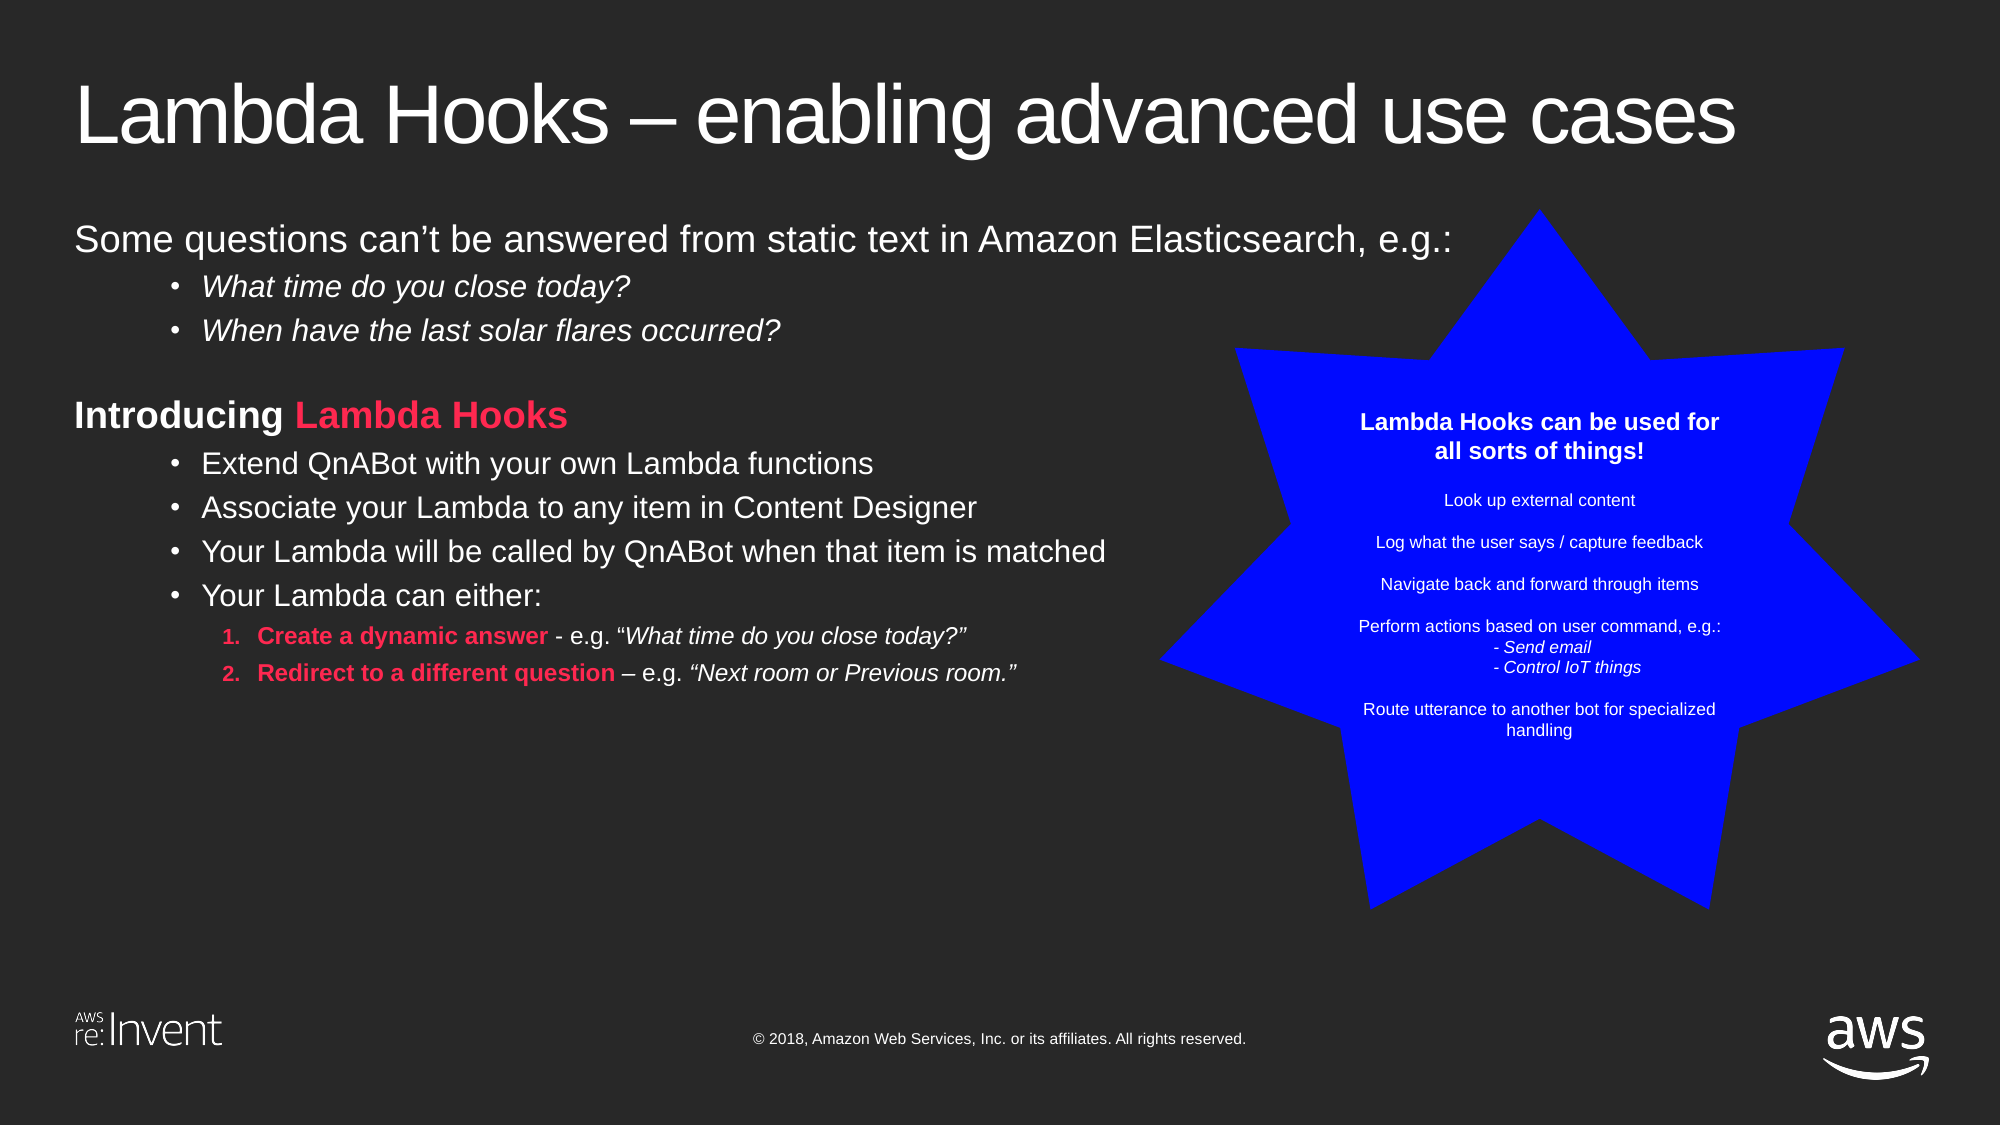

# Lambda Hooks – enabling advanced use cases
Some questions can’t be answered from static text in Amazon Elasticsearch, e.g.:
What time do you close today?
When have the last solar flares occurred?

Introducing Lambda Hooks
Extend QnABot with your own Lambda functions
Associate your Lambda to any item in Content Designer
Your Lambda will be called by QnABot when that item is matched
Your Lambda can either:
Create a dynamic answer - e.g. “What time do you close today?”
Redirect to a different question – e.g. “Next room or Previous room.”

Lambda Hooks can be used for all sorts of things!

Look up external content
Log what the user says / capture feedback
Navigate back and forward through items
Perform actions based on user command, e.g.:
- Send email
- Control IoT things
Route utterance to another bot for specialized handling